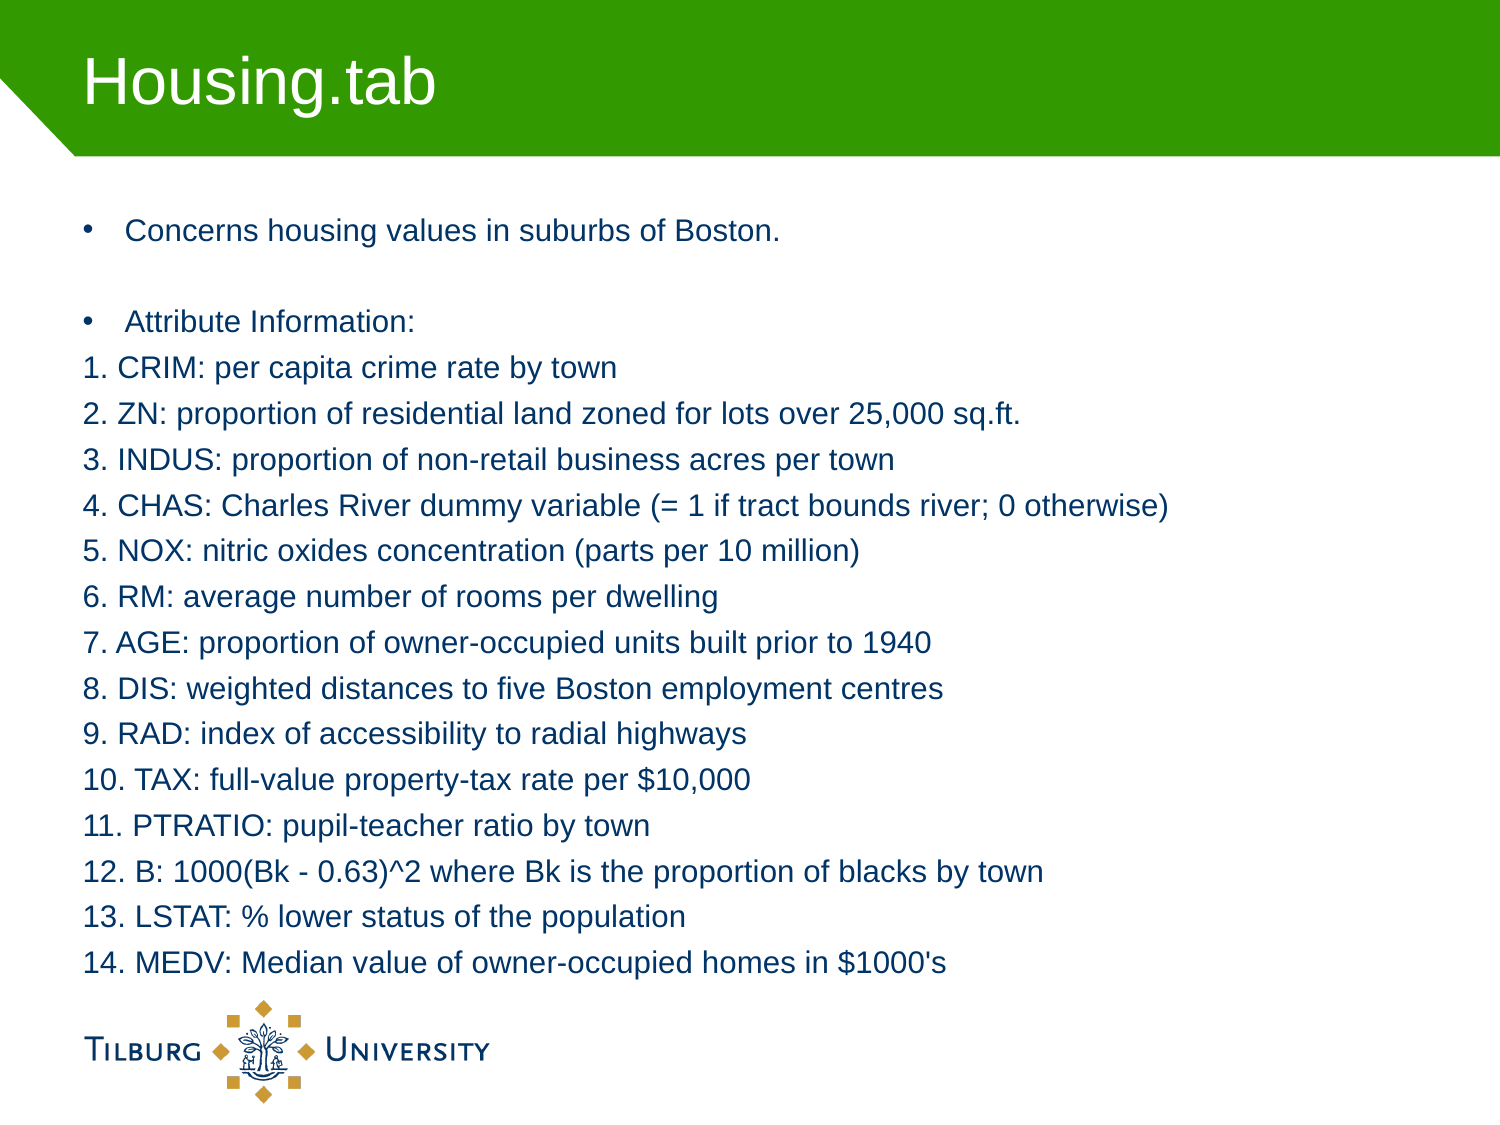

# Housing.tab
Concerns housing values in suburbs of Boston.

Attribute Information:
1. CRIM: per capita crime rate by town
2. ZN: proportion of residential land zoned for lots over 25,000 sq.ft.
3. INDUS: proportion of non-retail business acres per town
4. CHAS: Charles River dummy variable (= 1 if tract bounds river; 0 otherwise)
5. NOX: nitric oxides concentration (parts per 10 million)
6. RM: average number of rooms per dwelling
7. AGE: proportion of owner-occupied units built prior to 1940
8. DIS: weighted distances to five Boston employment centres
9. RAD: index of accessibility to radial highways
10. TAX: full-value property-tax rate per $10,000
11. PTRATIO: pupil-teacher ratio by town
12. B: 1000(Bk - 0.63)^2 where Bk is the proportion of blacks by town
13. LSTAT: % lower status of the population
14. MEDV: Median value of owner-occupied homes in $1000's